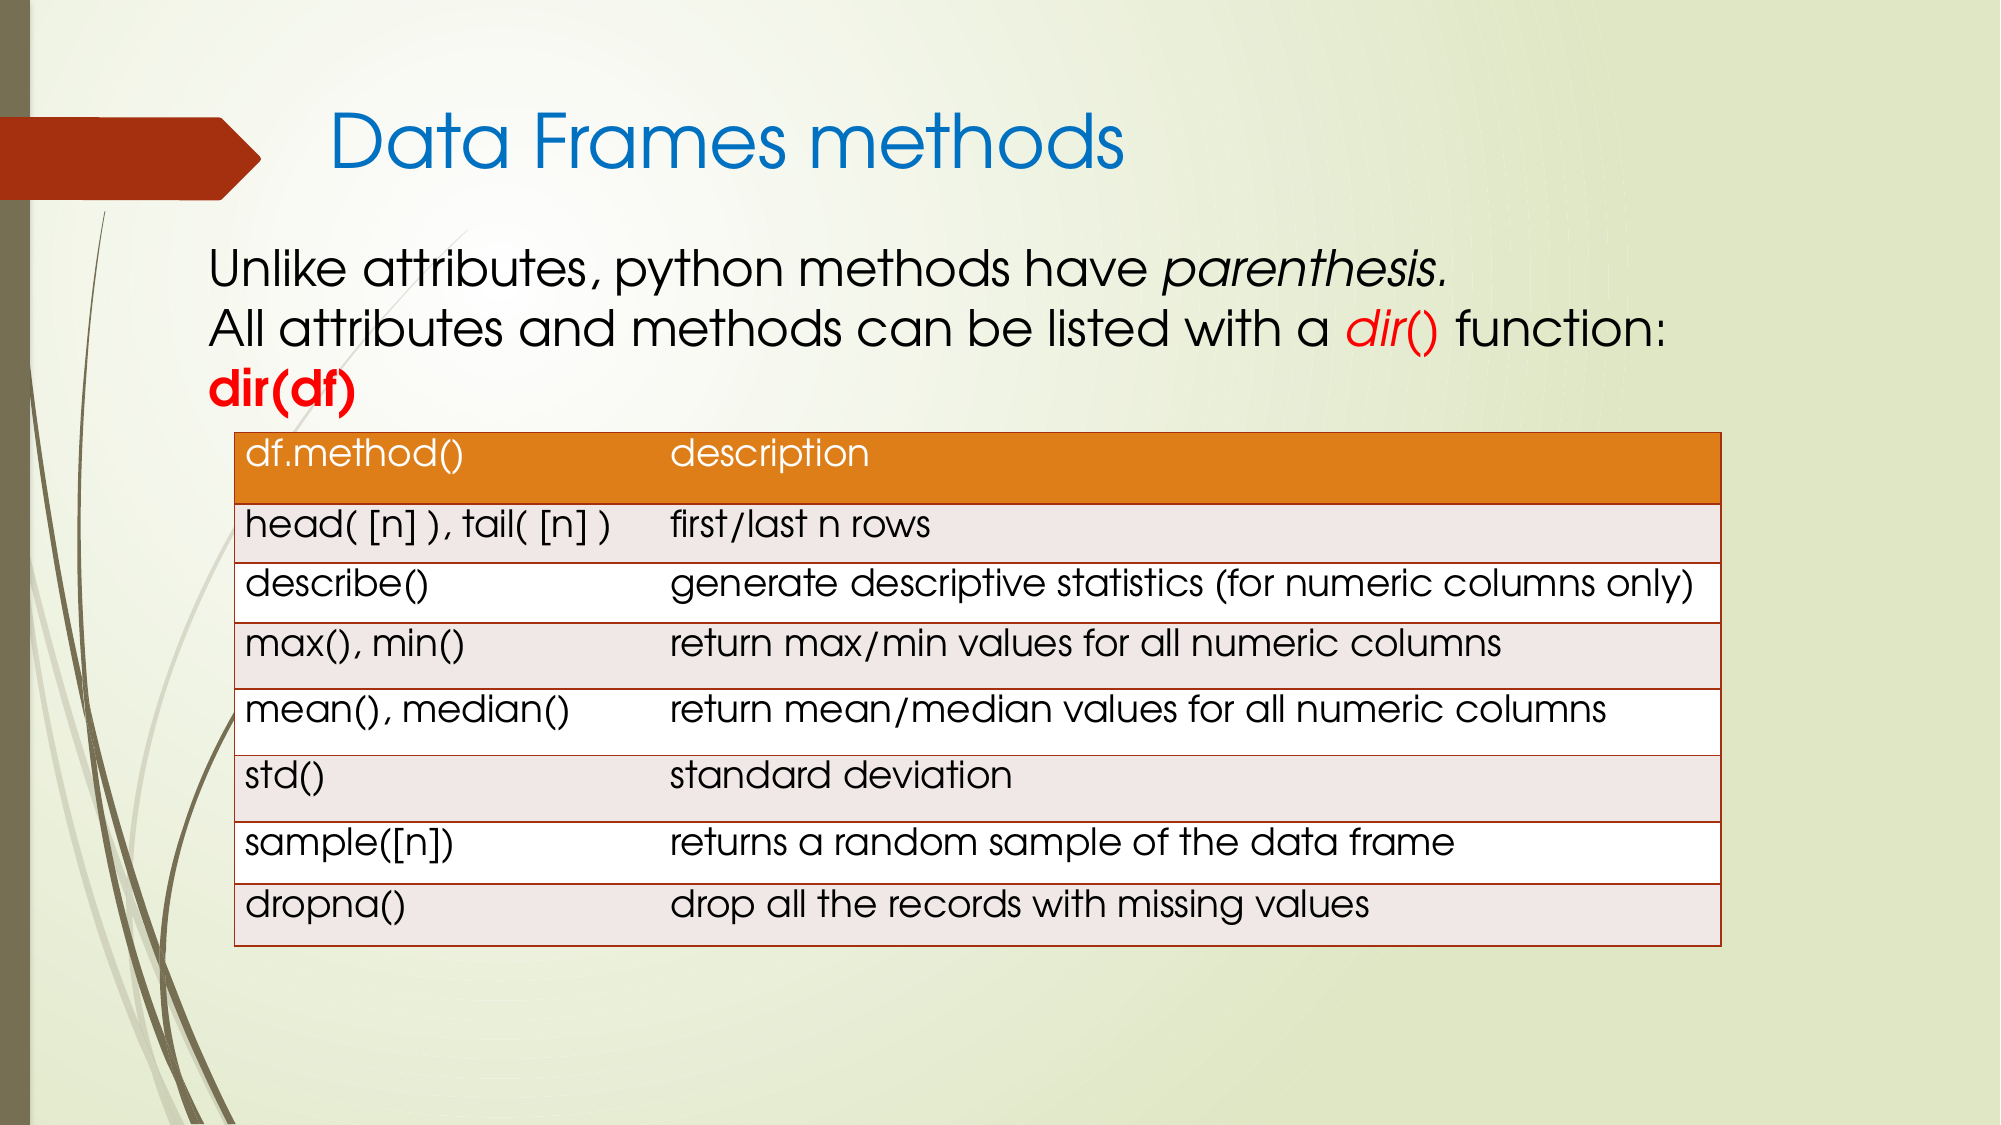

# Data Frames methods
Unlike attributes, python methods have parenthesis.
All attributes and methods can be listed with a dir() function: dir(df)
| df.method() | description |
| --- | --- |
| head( [n] ), tail( [n] ) | first/last n rows |
| describe() | generate descriptive statistics (for numeric columns only) |
| max(), min() | return max/min values for all numeric columns |
| mean(), median() | return mean/median values for all numeric columns |
| std() | standard deviation |
| sample([n]) | returns a random sample of the data frame |
| dropna() | drop all the records with missing values |